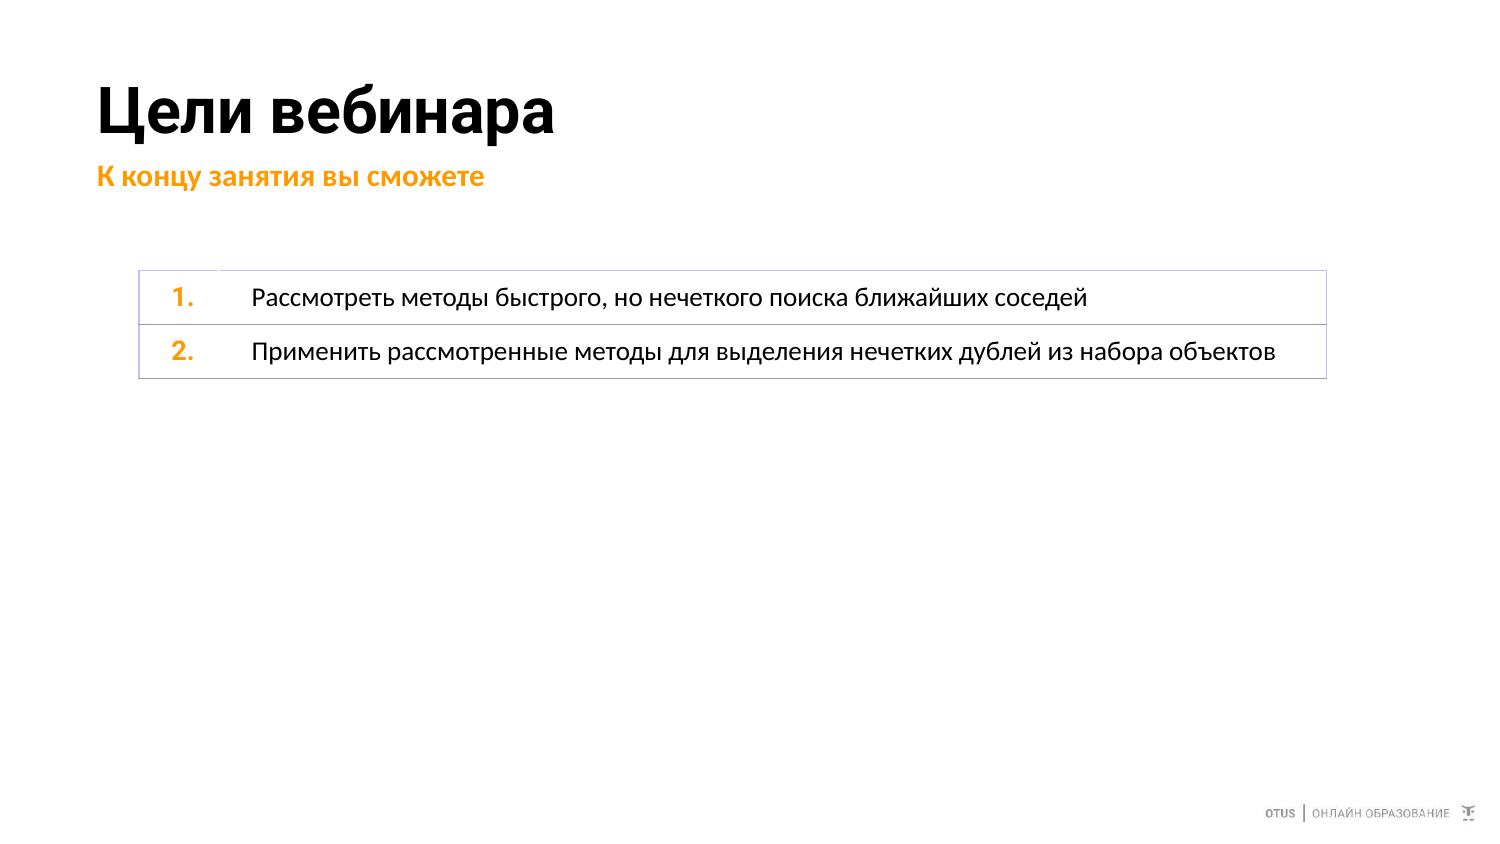

# Цели вебинара
К концу занятия вы сможете
| 1. | Рассмотреть методы быстрого, но нечеткого поиска ближайших соседей |
| --- | --- |
| 2. | Применить рассмотренные методы для выделения нечетких дублей из набора объектов |